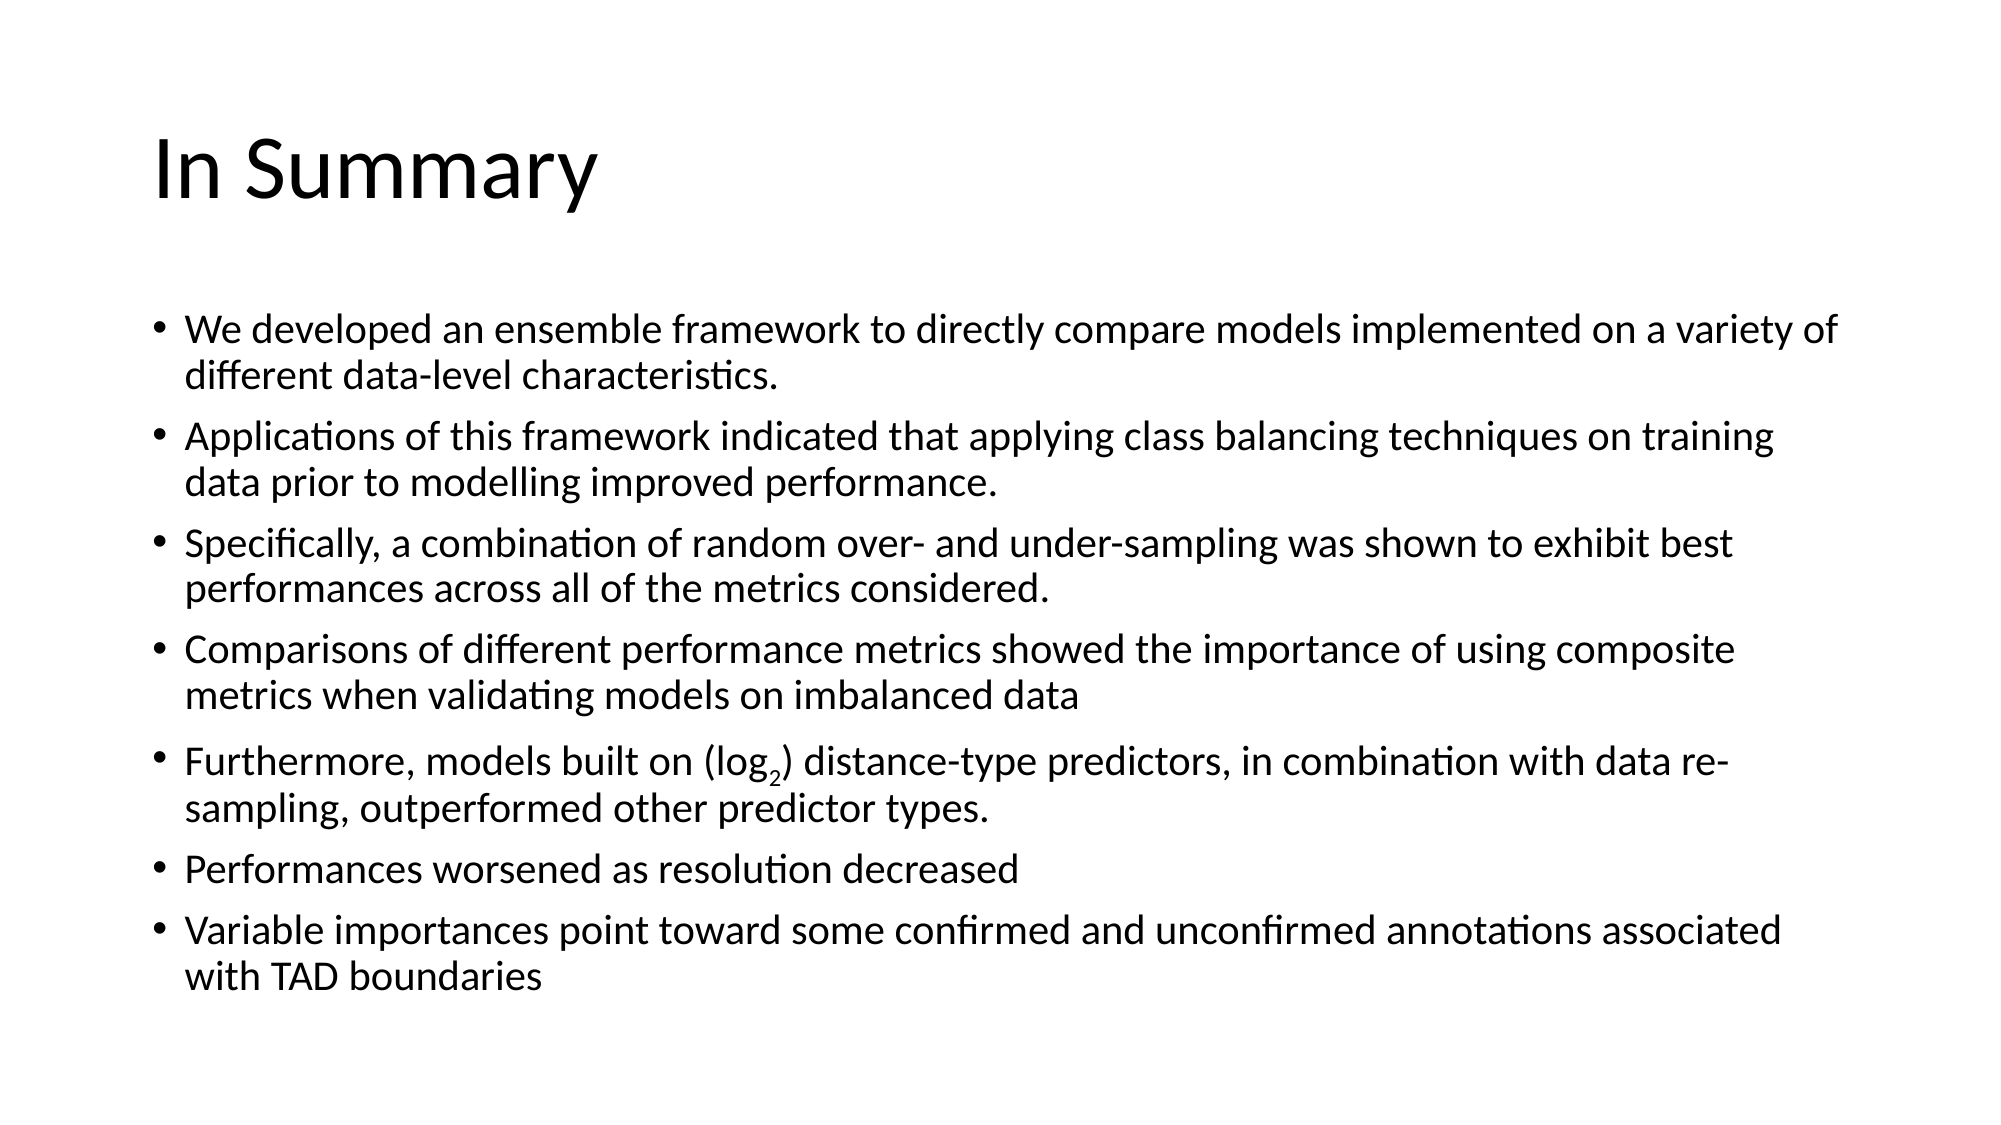

# In Summary
We developed an ensemble framework to directly compare models implemented on a variety of different data-level characteristics.
Applications of this framework indicated that applying class balancing techniques on training data prior to modelling improved performance.
Specifically, a combination of random over- and under-sampling was shown to exhibit best performances across all of the metrics considered.
Comparisons of different performance metrics showed the importance of using composite metrics when validating models on imbalanced data
Furthermore, models built on (log2) distance-type predictors, in combination with data re-sampling, outperformed other predictor types.
Performances worsened as resolution decreased
Variable importances point toward some confirmed and unconfirmed annotations associated with TAD boundaries